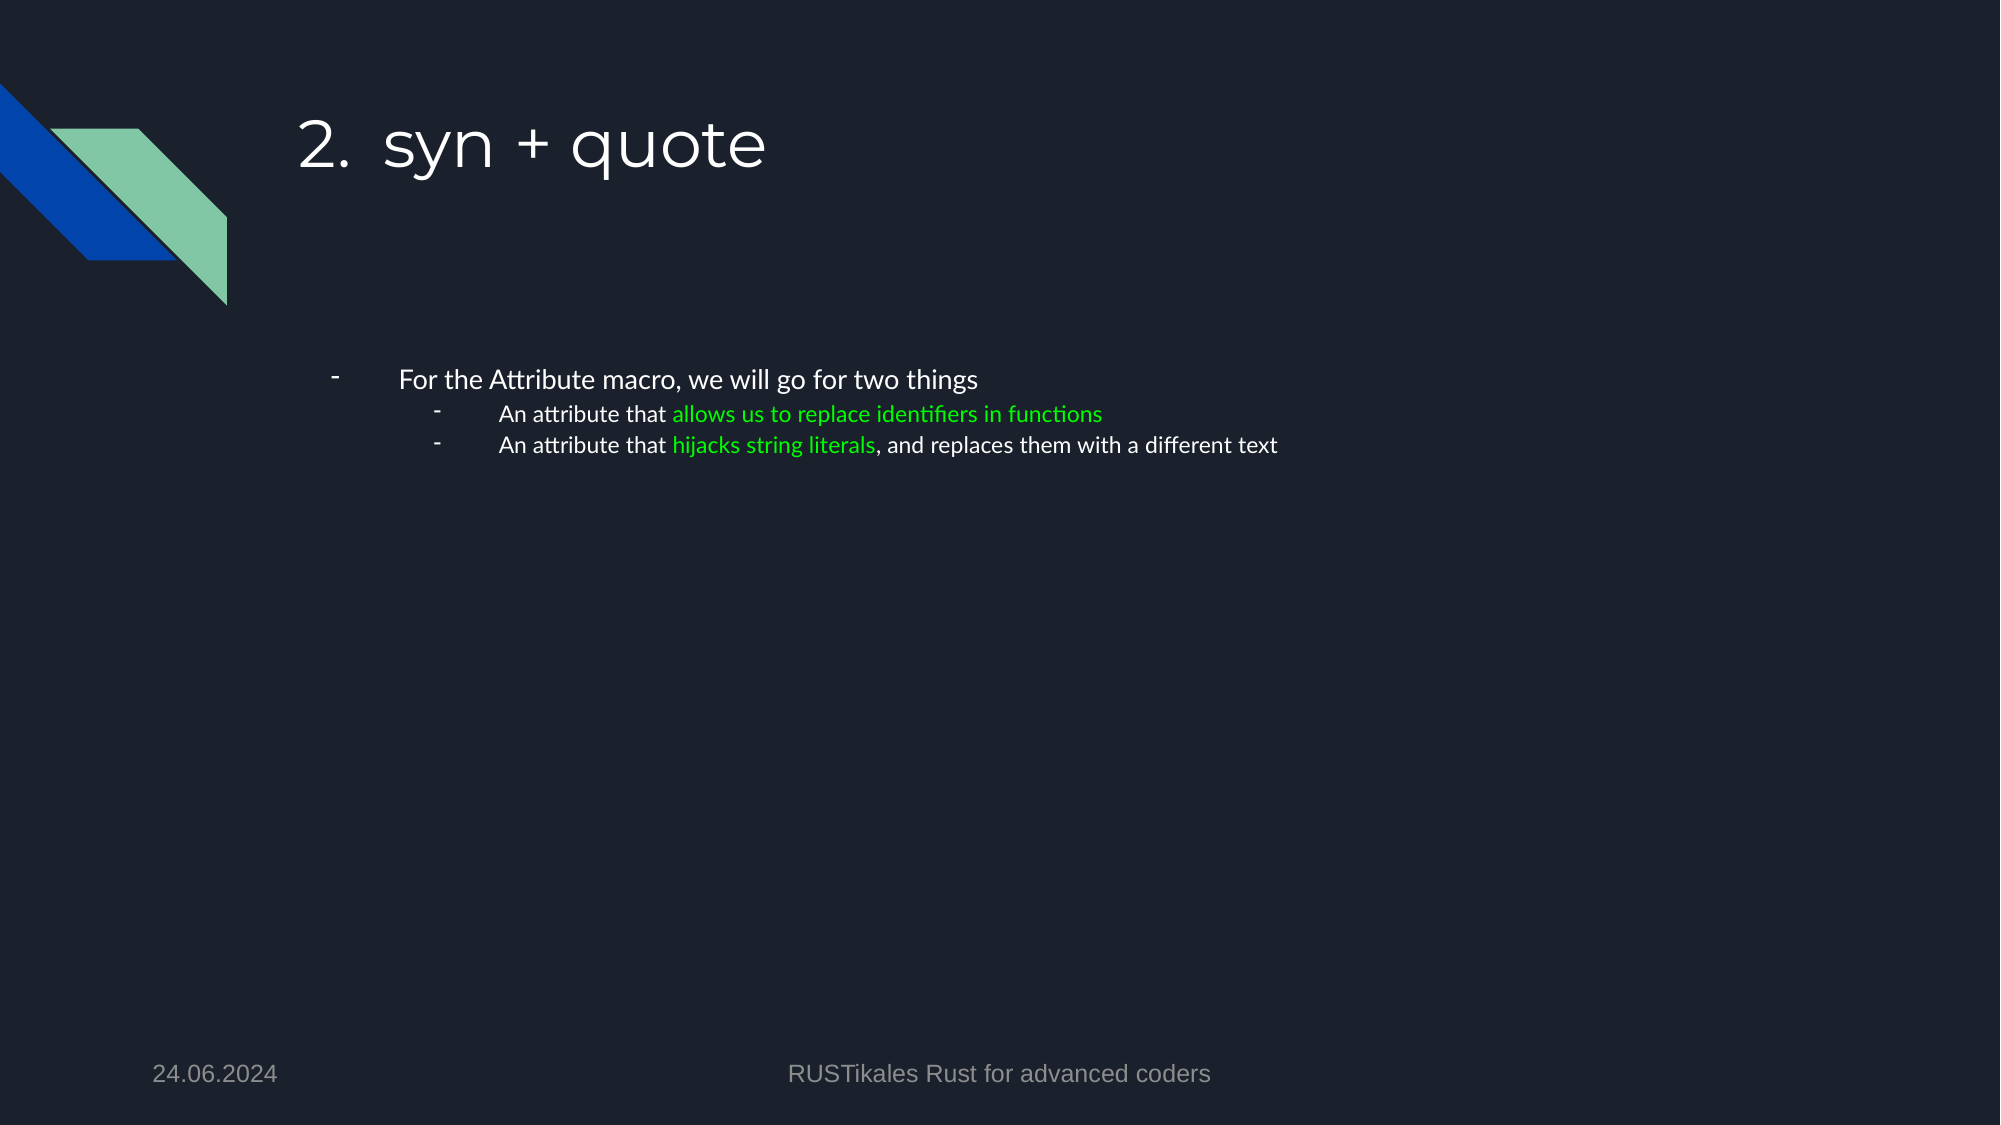

# syn + quote
For the Attribute macro, we will go for two things
An attribute that allows us to replace identifiers in functions
An attribute that hijacks string literals, and replaces them with a different text
24.06.2024
RUSTikales Rust for advanced coders